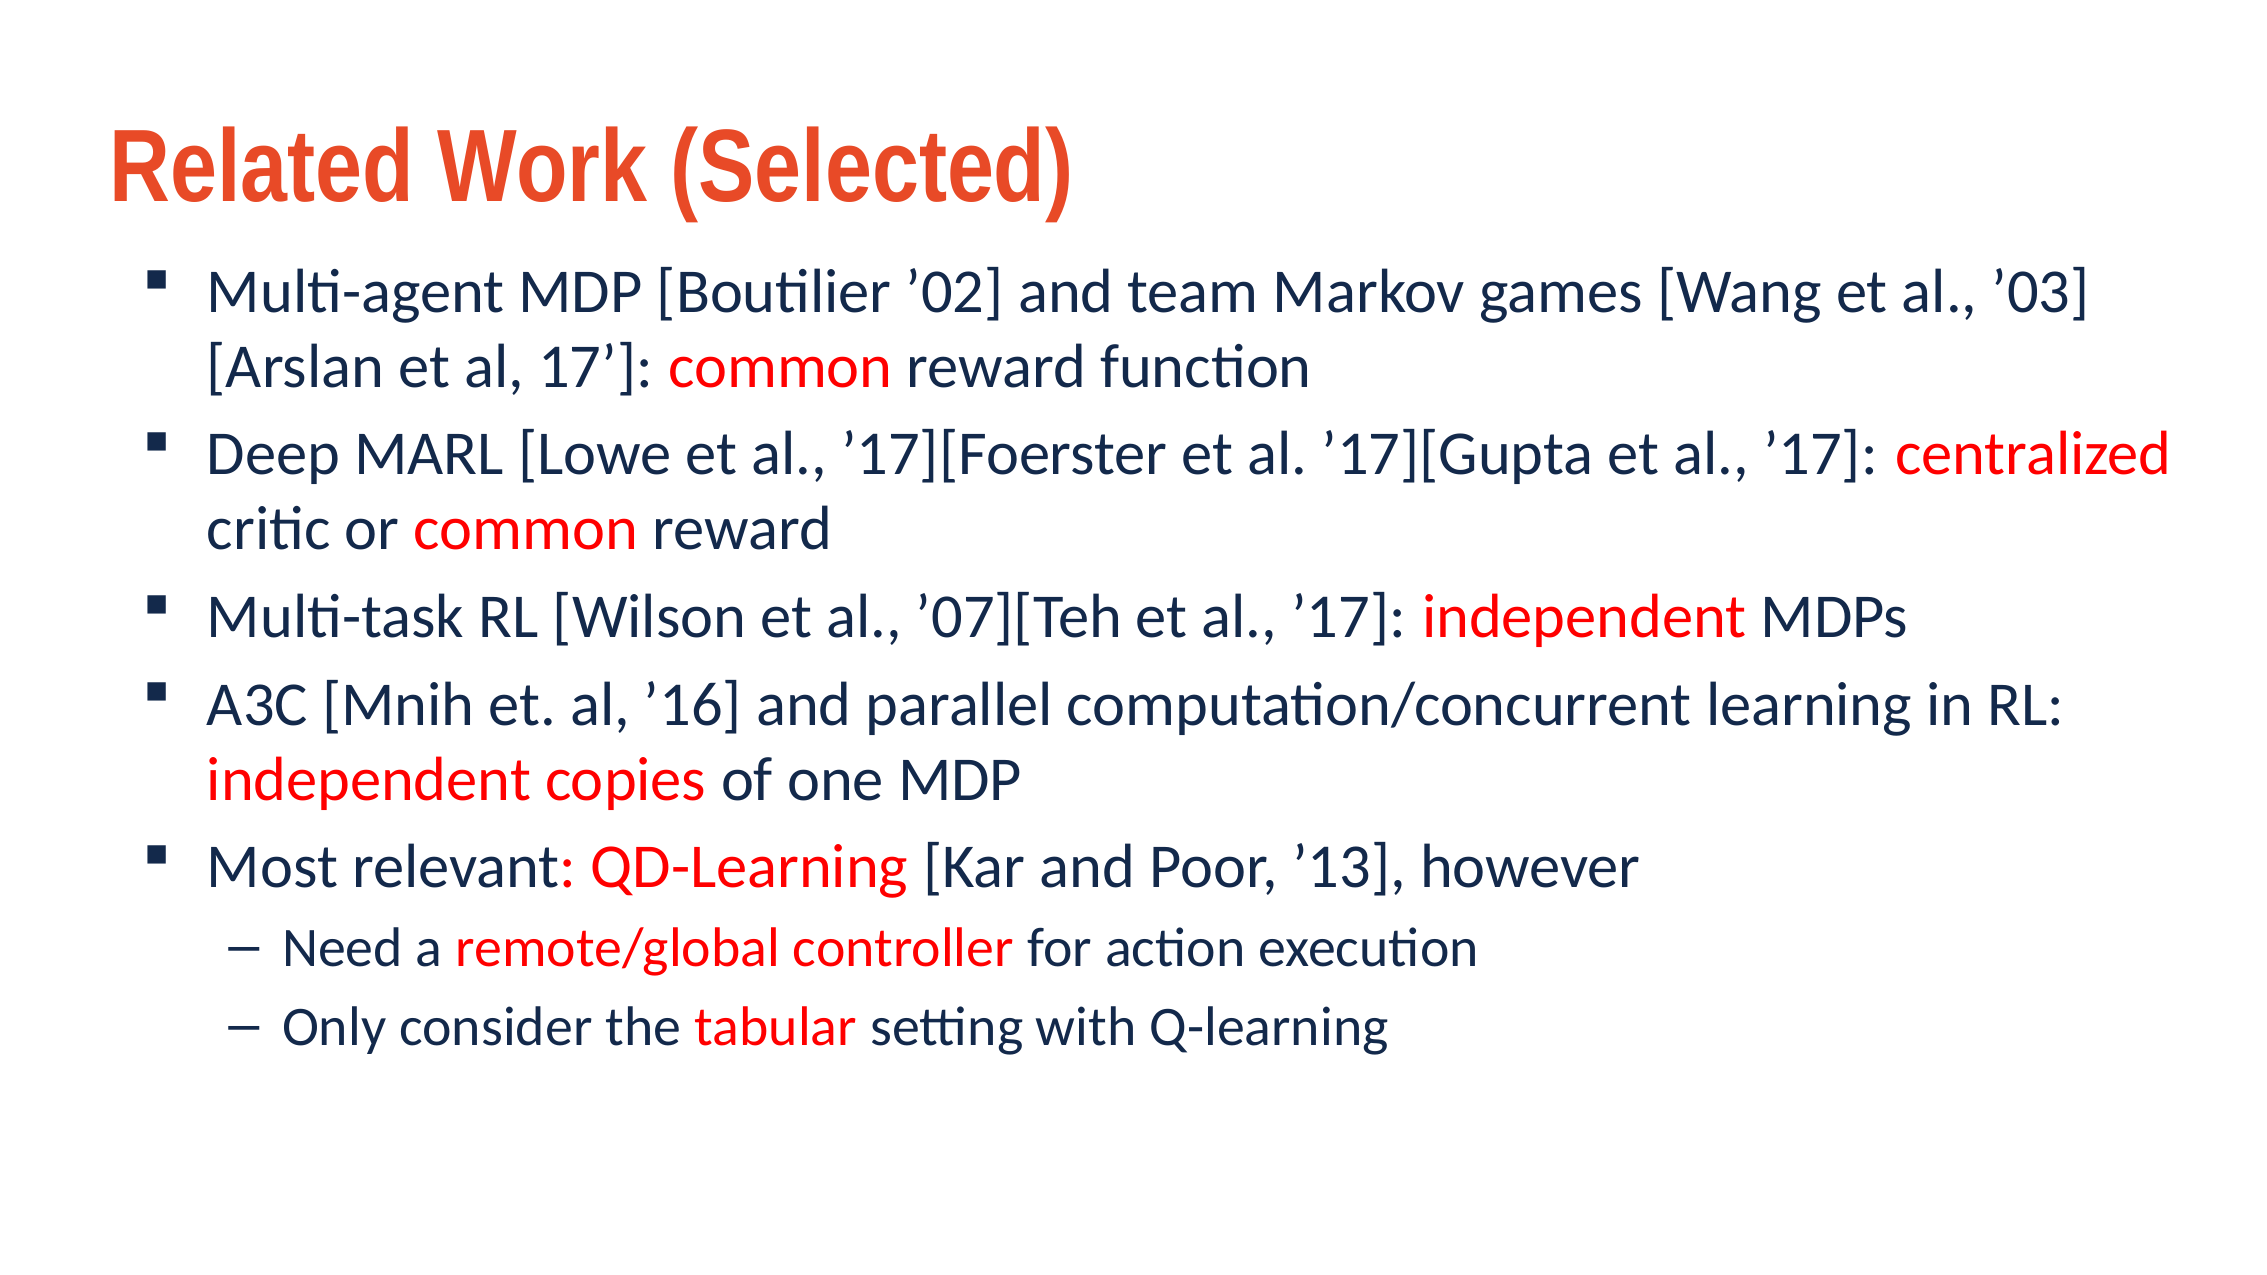

Related Work (Selected)
Multi-agent MDP [Boutilier ’02] and team Markov games [Wang et al., ’03][Arslan et al, 17’]: common reward function
Deep MARL [Lowe et al., ’17][Foerster et al. ’17][Gupta et al., ’17]: centralized critic or common reward
Multi-task RL [Wilson et al., ’07][Teh et al., ’17]: independent MDPs
A3C [Mnih et. al, ’16] and parallel computation/concurrent learning in RL: independent copies of one MDP
Most relevant: QD-Learning [Kar and Poor, ’13], however
Need a remote/global controller for action execution
Only consider the tabular setting with Q-learning